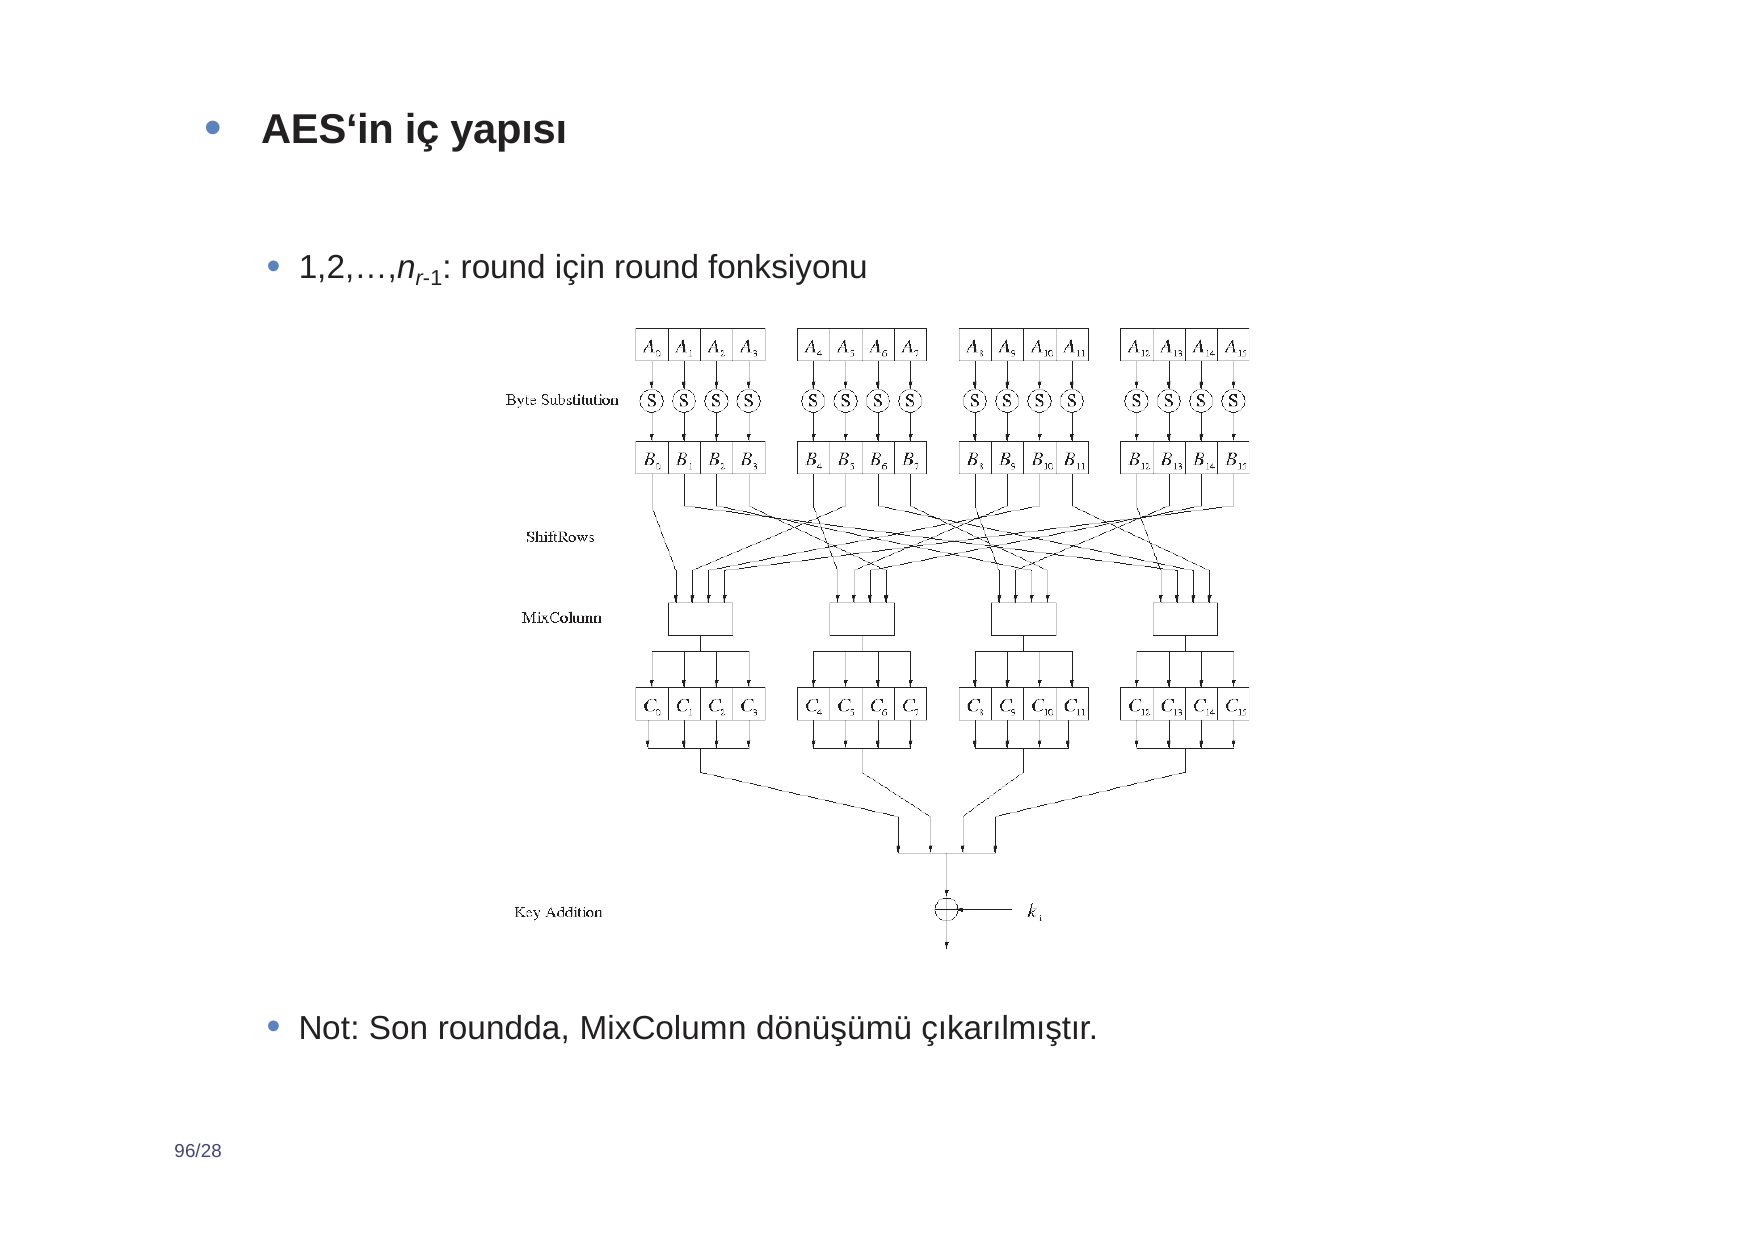

AES‘in iç yapısı
1,2,…,nr-1: round için round fonksiyonu

Not: Son roundda, MixColumn dönüşümü çıkarılmıştır.
96/28